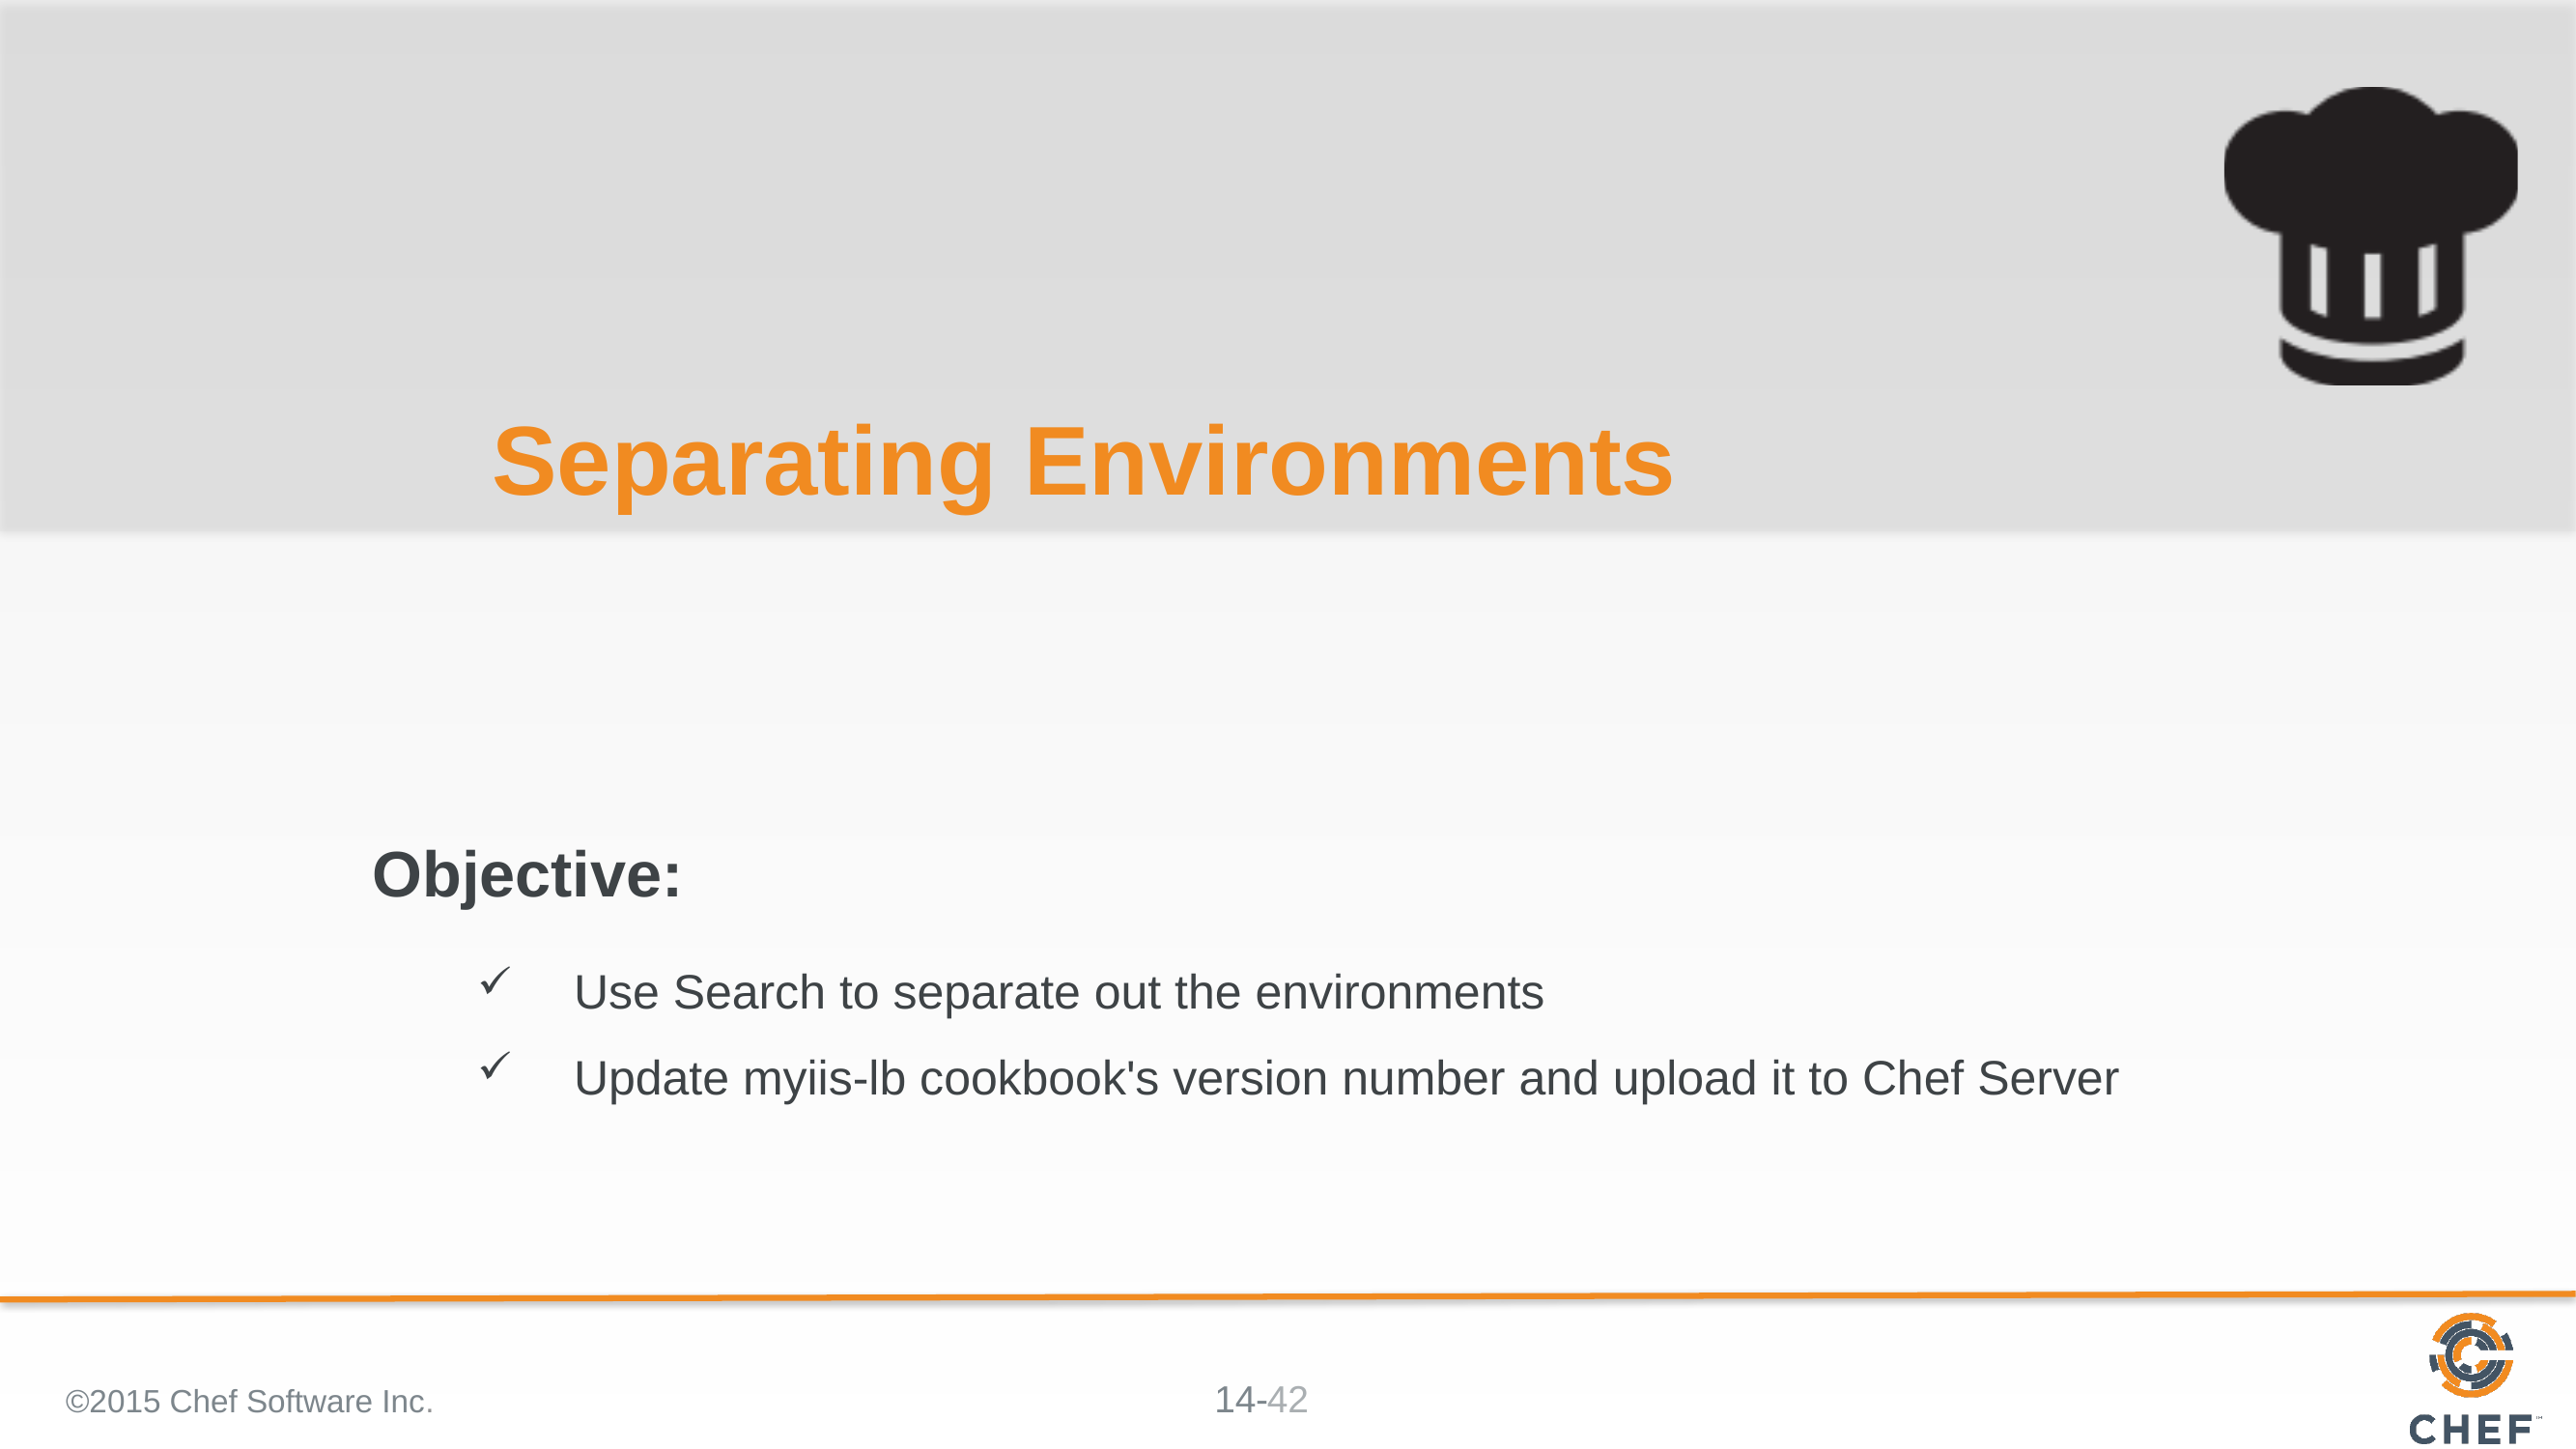

# Separating Environments
Use Search to separate out the environments
Update myiis-lb cookbook's version number and upload it to Chef Server
©2015 Chef Software Inc.
42